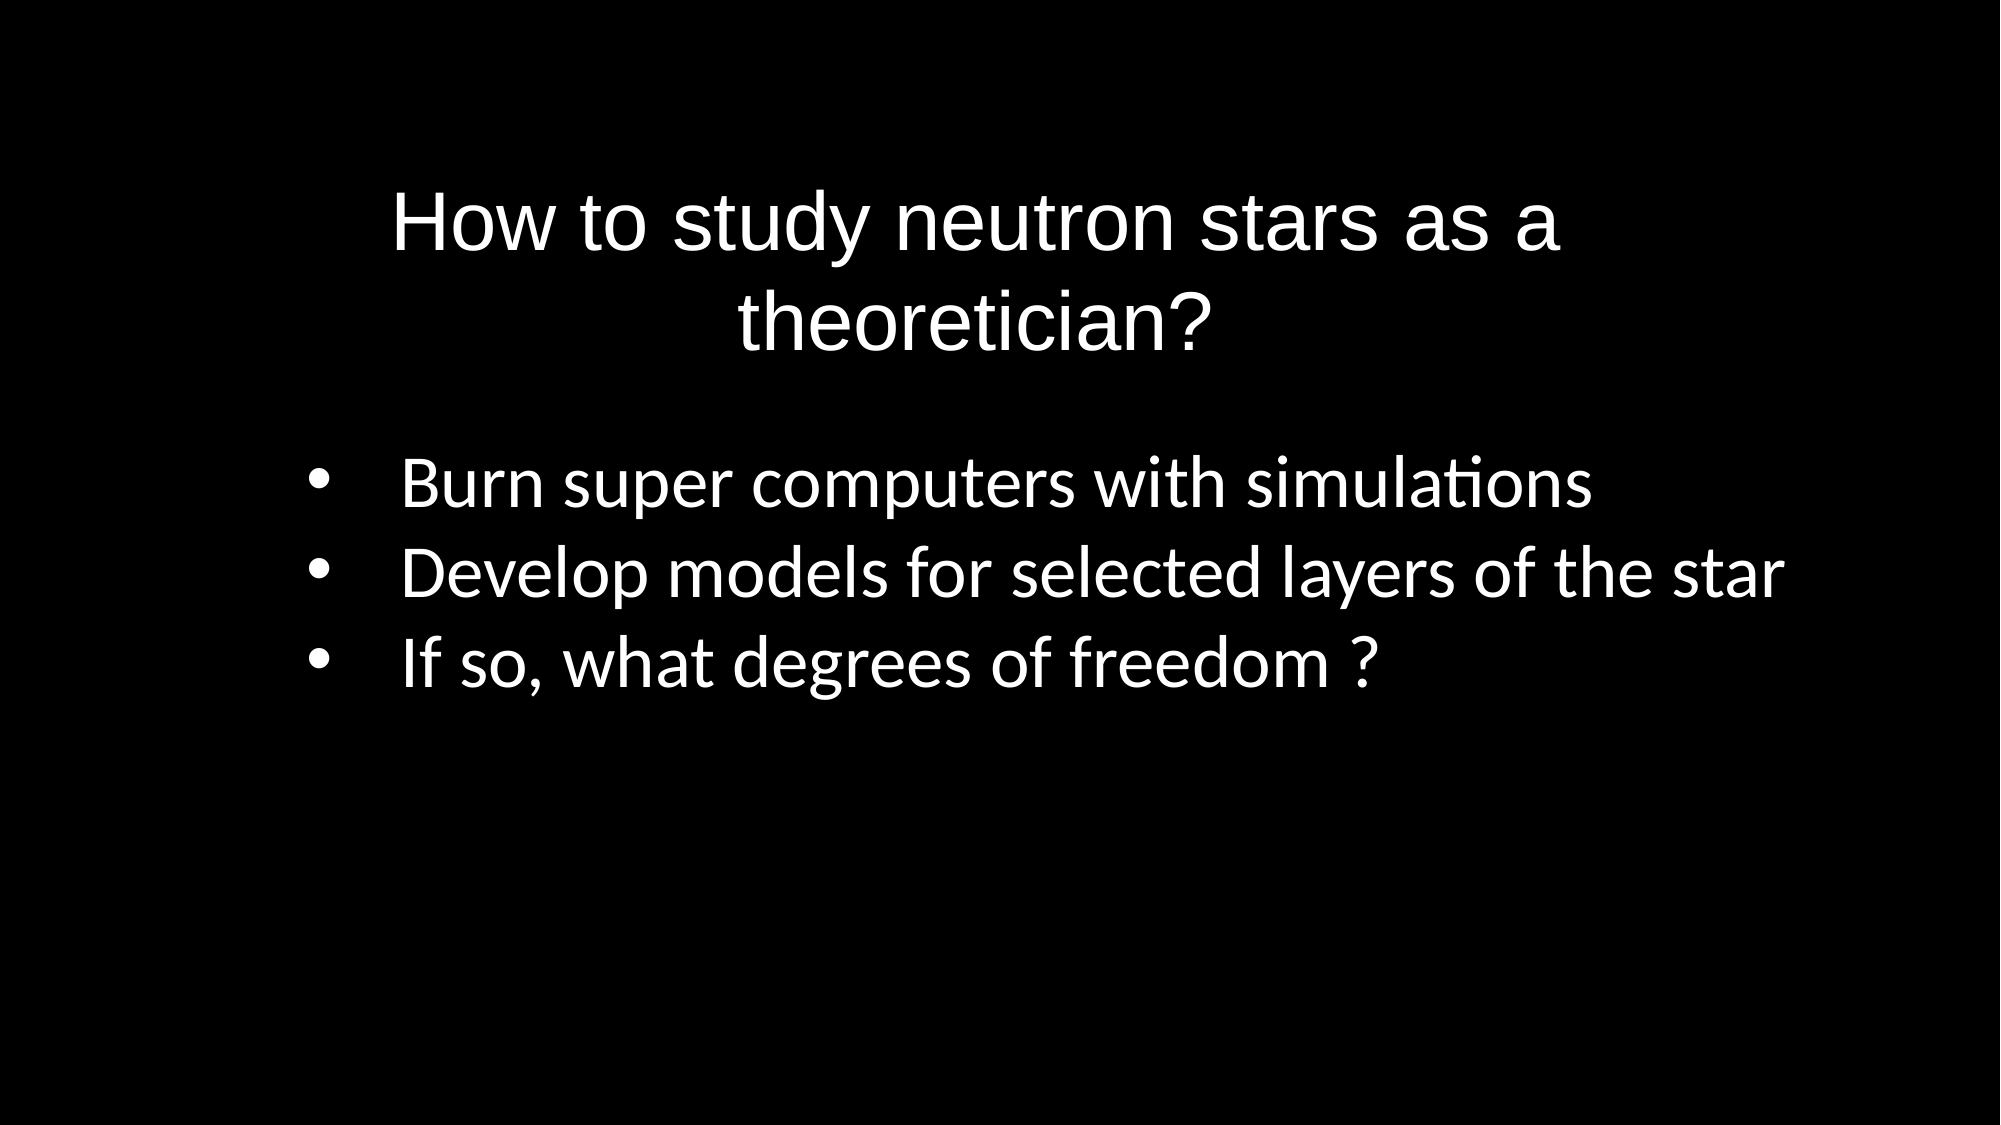

How to study neutron stars as a theoretician?
Burn super computers with simulations
Develop models for selected layers of the star
If so, what degrees of freedom ?